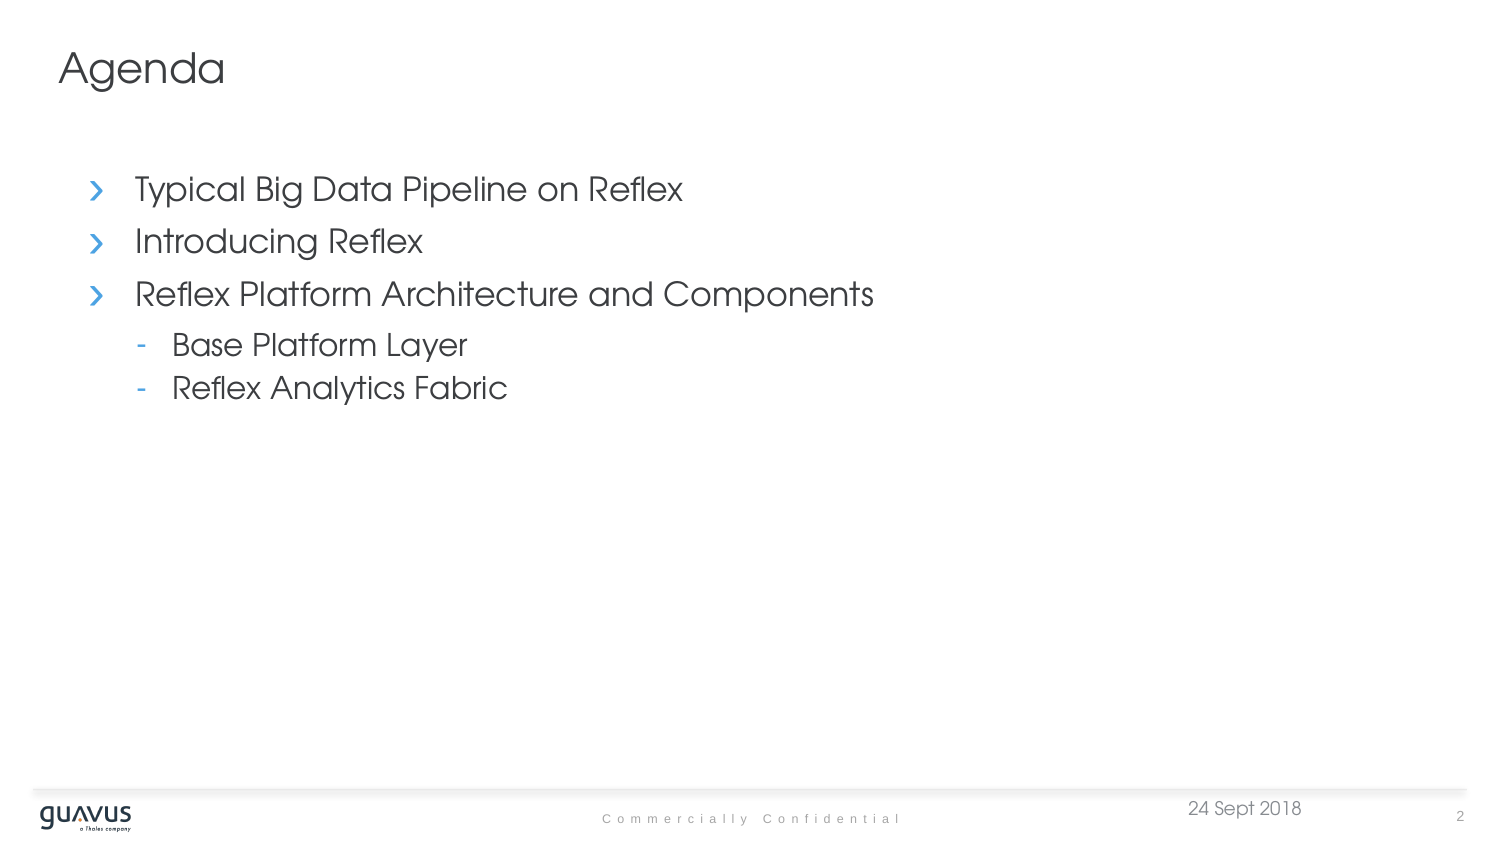

# Agenda
Typical Big Data Pipeline on Reflex
Introducing Reflex
Reflex Platform Architecture and Components
Base Platform Layer
Reflex Analytics Fabric